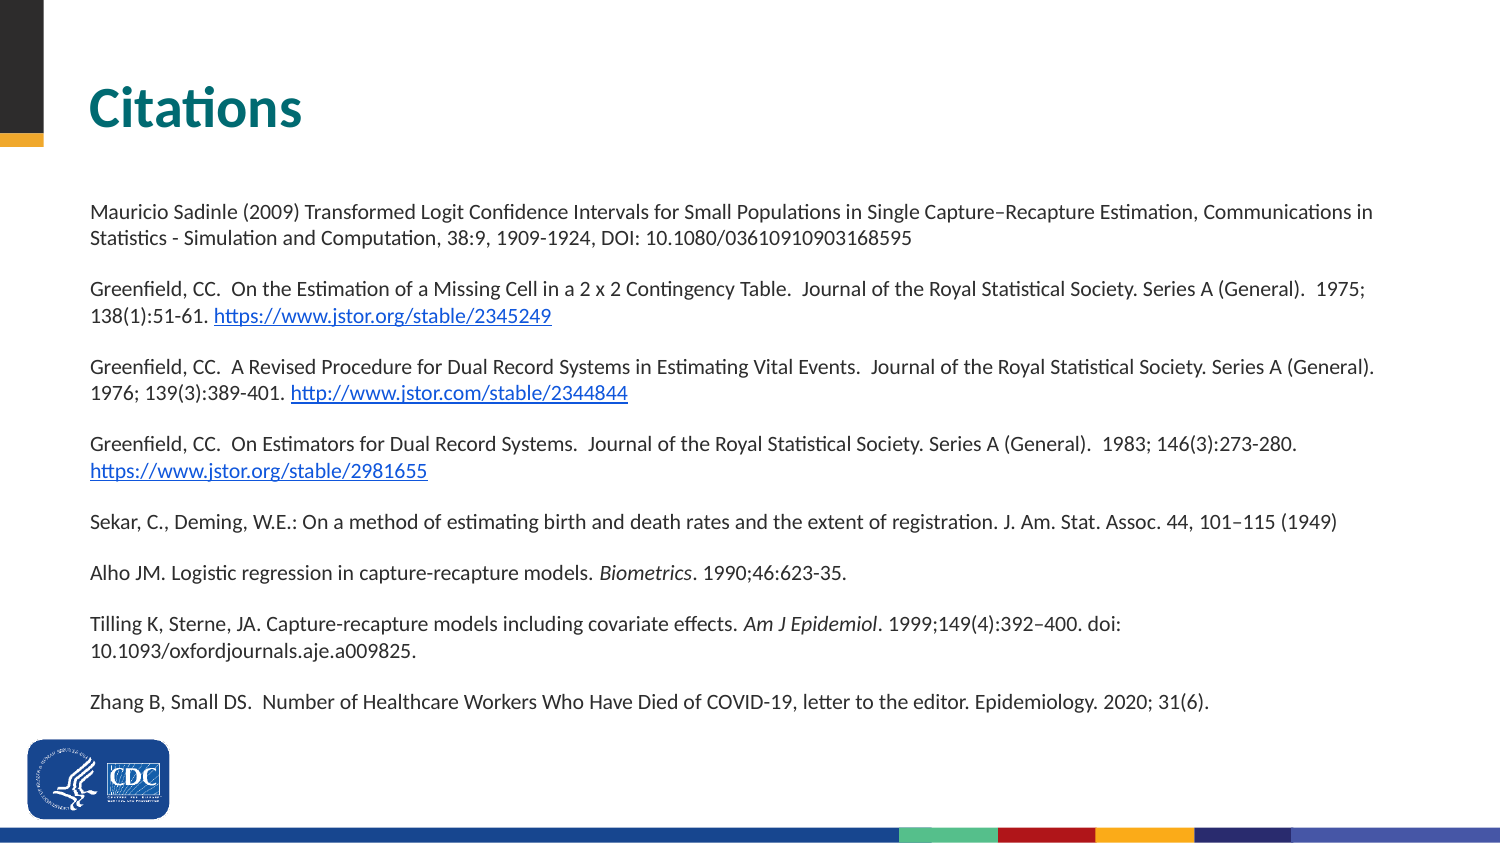

# Citations
Mauricio Sadinle (2009) Transformed Logit Confidence Intervals for Small Populations in Single Capture–Recapture Estimation, Communications in Statistics - Simulation and Computation, 38:9, 1909-1924, DOI: 10.1080/03610910903168595
Greenfield, CC.  On the Estimation of a Missing Cell in a 2 x 2 Contingency Table.  Journal of the Royal Statistical Society. Series A (General).  1975; 138(1):51-61. https://www.jstor.org/stable/2345249
Greenfield, CC.  A Revised Procedure for Dual Record Systems in Estimating Vital Events.  Journal of the Royal Statistical Society. Series A (General).  1976; 139(3):389-401. http://www.jstor.com/stable/2344844
Greenfield, CC.  On Estimators for Dual Record Systems.  Journal of the Royal Statistical Society. Series A (General).  1983; 146(3):273-280. https://www.jstor.org/stable/2981655
Sekar, C., Deming, W.E.: On a method of estimating birth and death rates and the extent of registration. J. Am. Stat. Assoc. 44, 101–115 (1949)
Alho JM. Logistic regression in capture-recapture models. Biometrics. 1990;46:623-35.
Tilling K, Sterne, JA. Capture-recapture models including covariate effects. Am J Epidemiol. 1999;149(4):392–400. doi: 10.1093/oxfordjournals.aje.a009825.
Zhang B, Small DS.  Number of Healthcare Workers Who Have Died of COVID-19, letter to the editor. Epidemiology. 2020; 31(6).